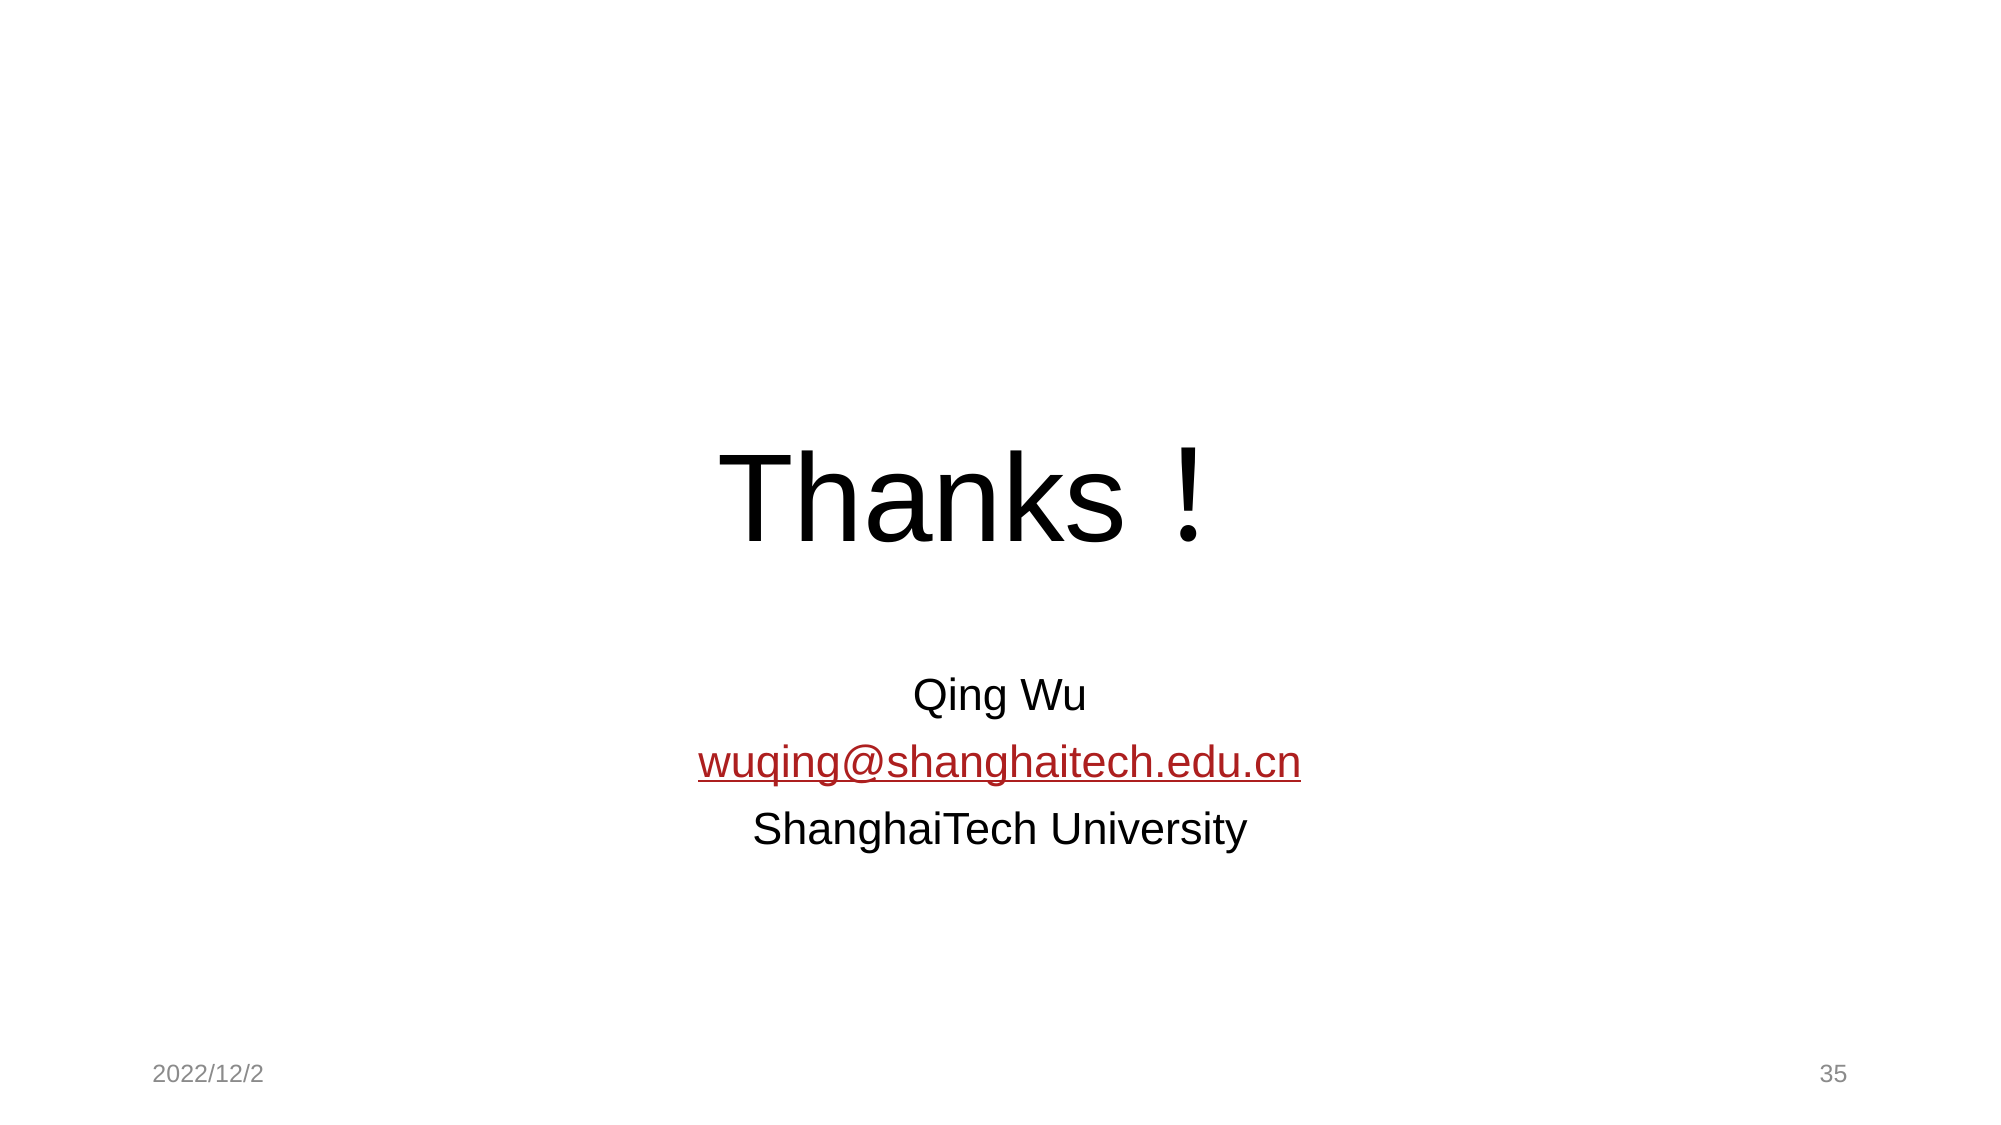

# Thanks！

Qing Wu
wuqing@shanghaitech.edu.cn
ShanghaiTech University
2022/12/2
35